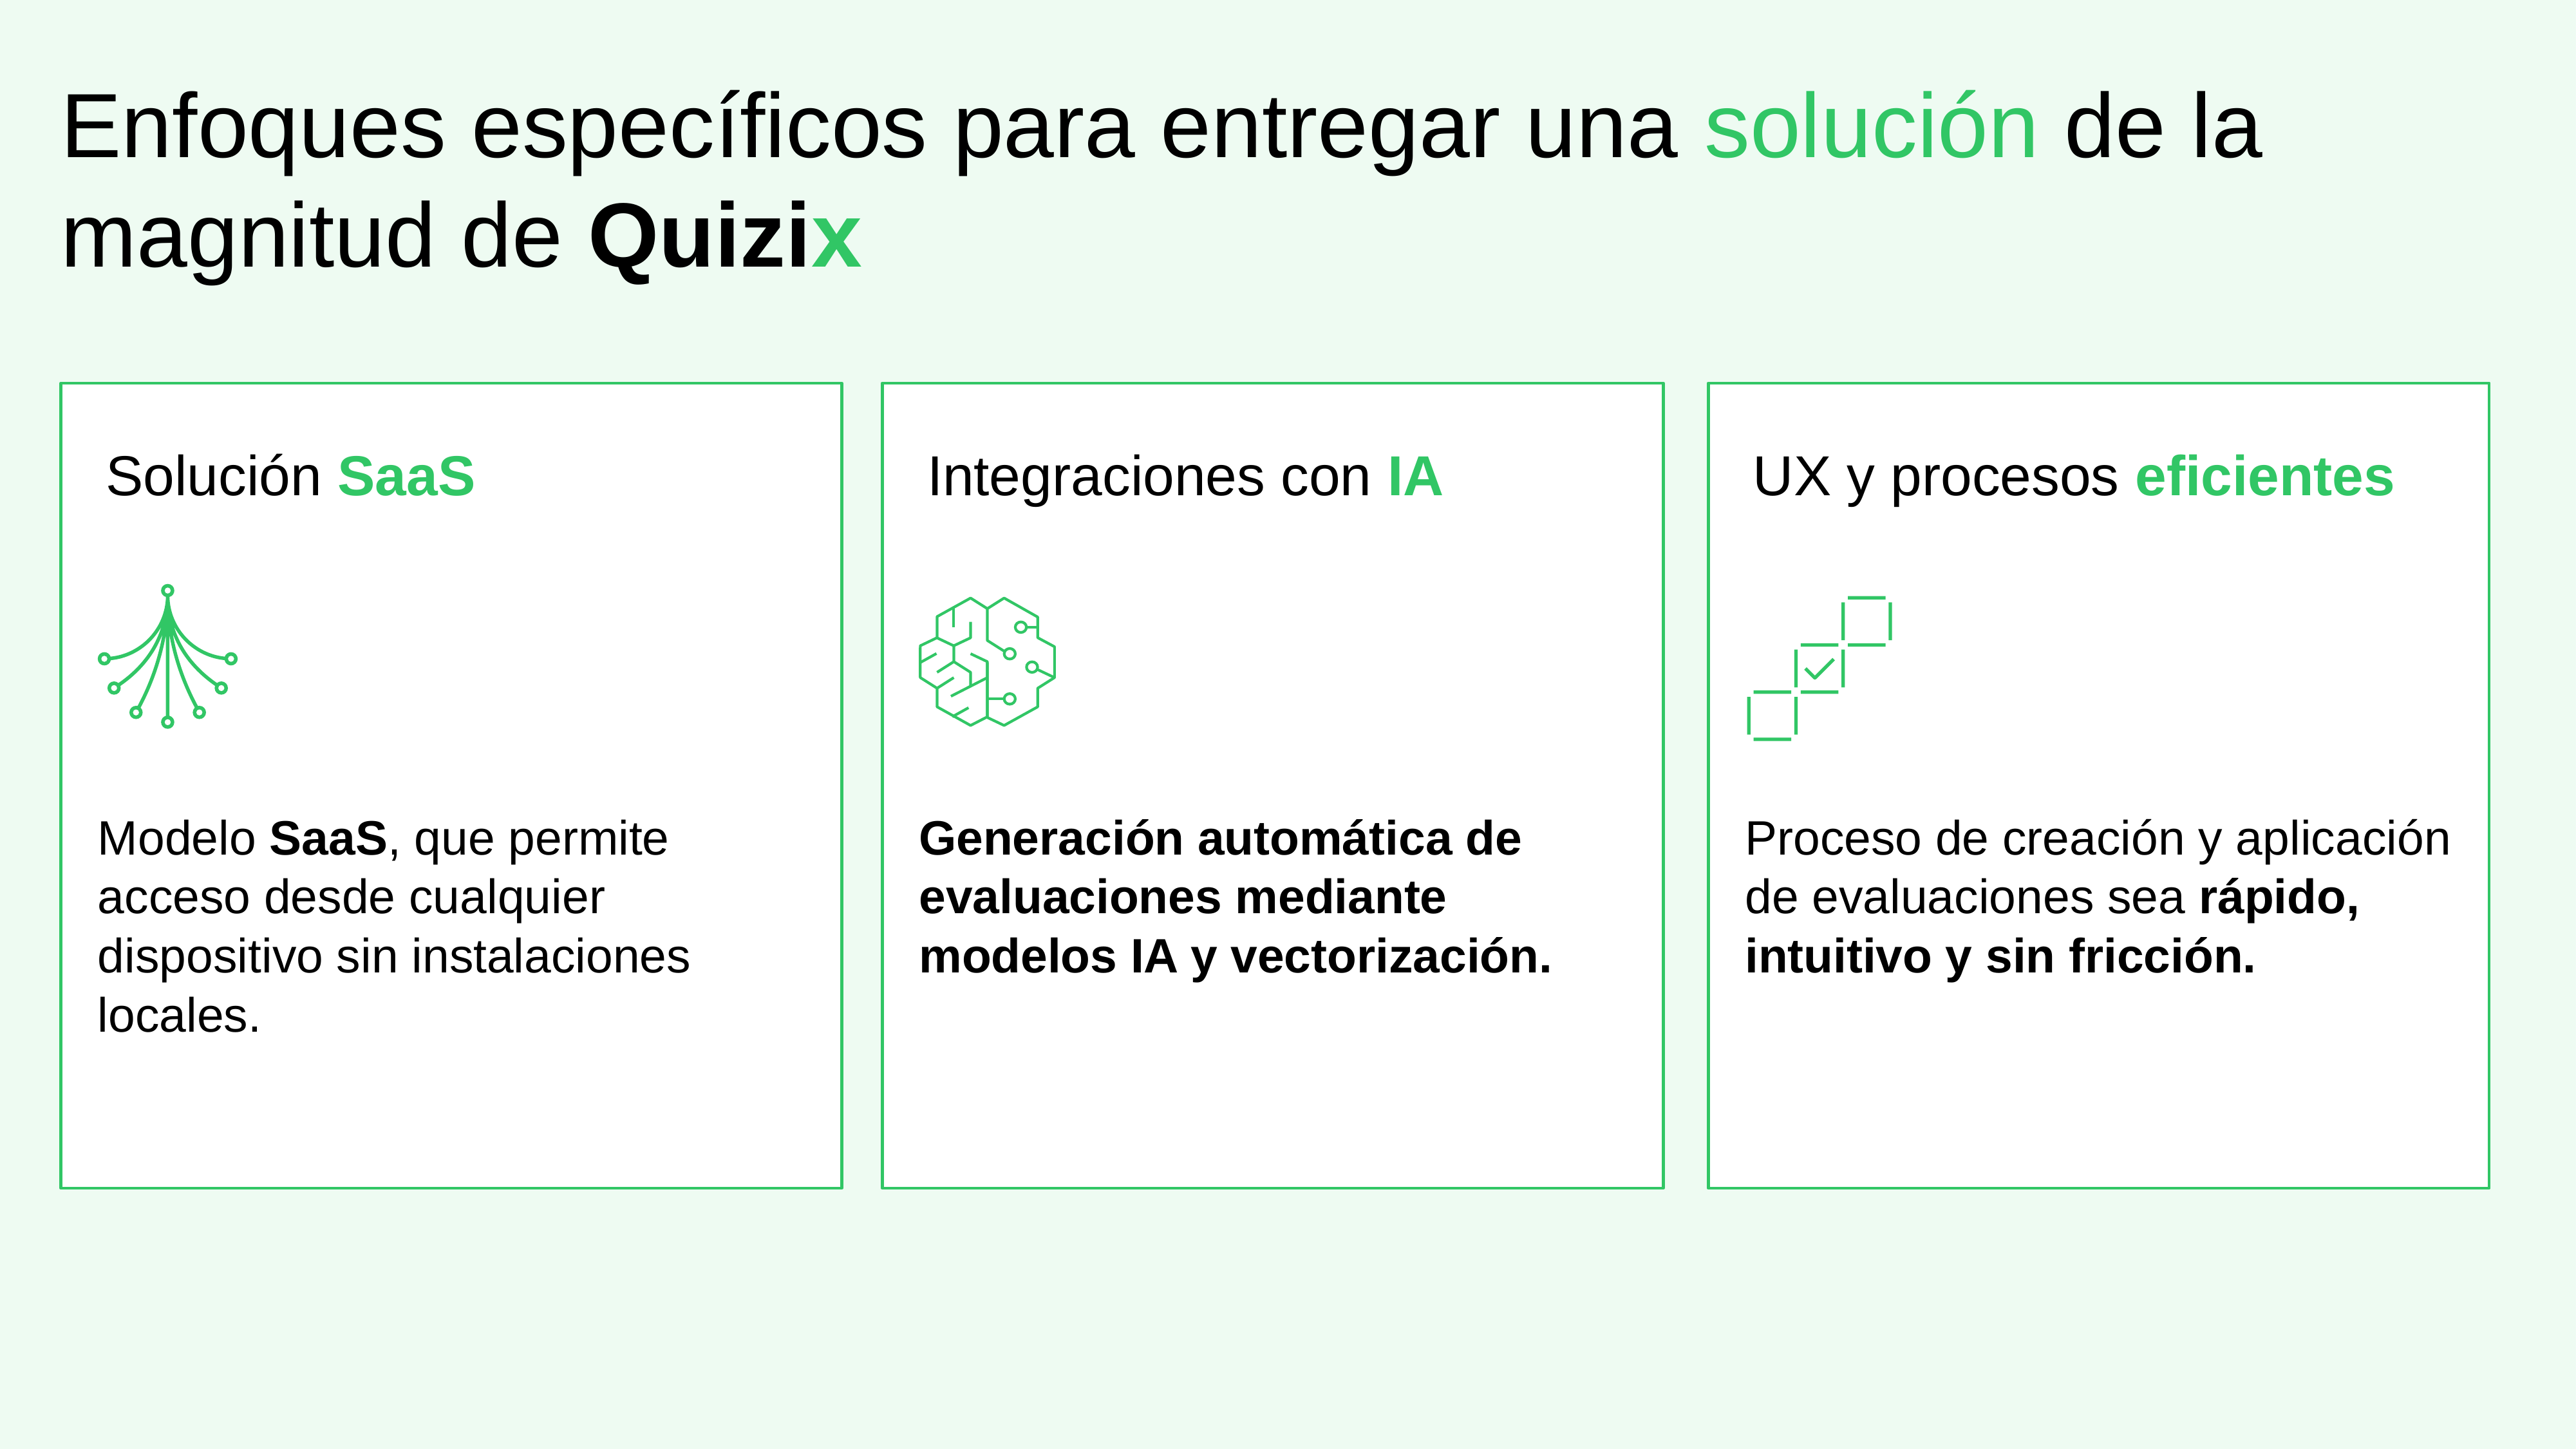

# Enfoques específicos para entregar una solución de la magnitud de Quizix

Solución SaaS
Integraciones con IA
UX y procesos eficientes

Modelo SaaS, que permite acceso desde cualquier dispositivo sin instalaciones locales.
Generación automática de evaluaciones mediante modelos IA y vectorización.
Proceso de creación y aplicación de evaluaciones sea rápido, intuitivo y sin fricción.